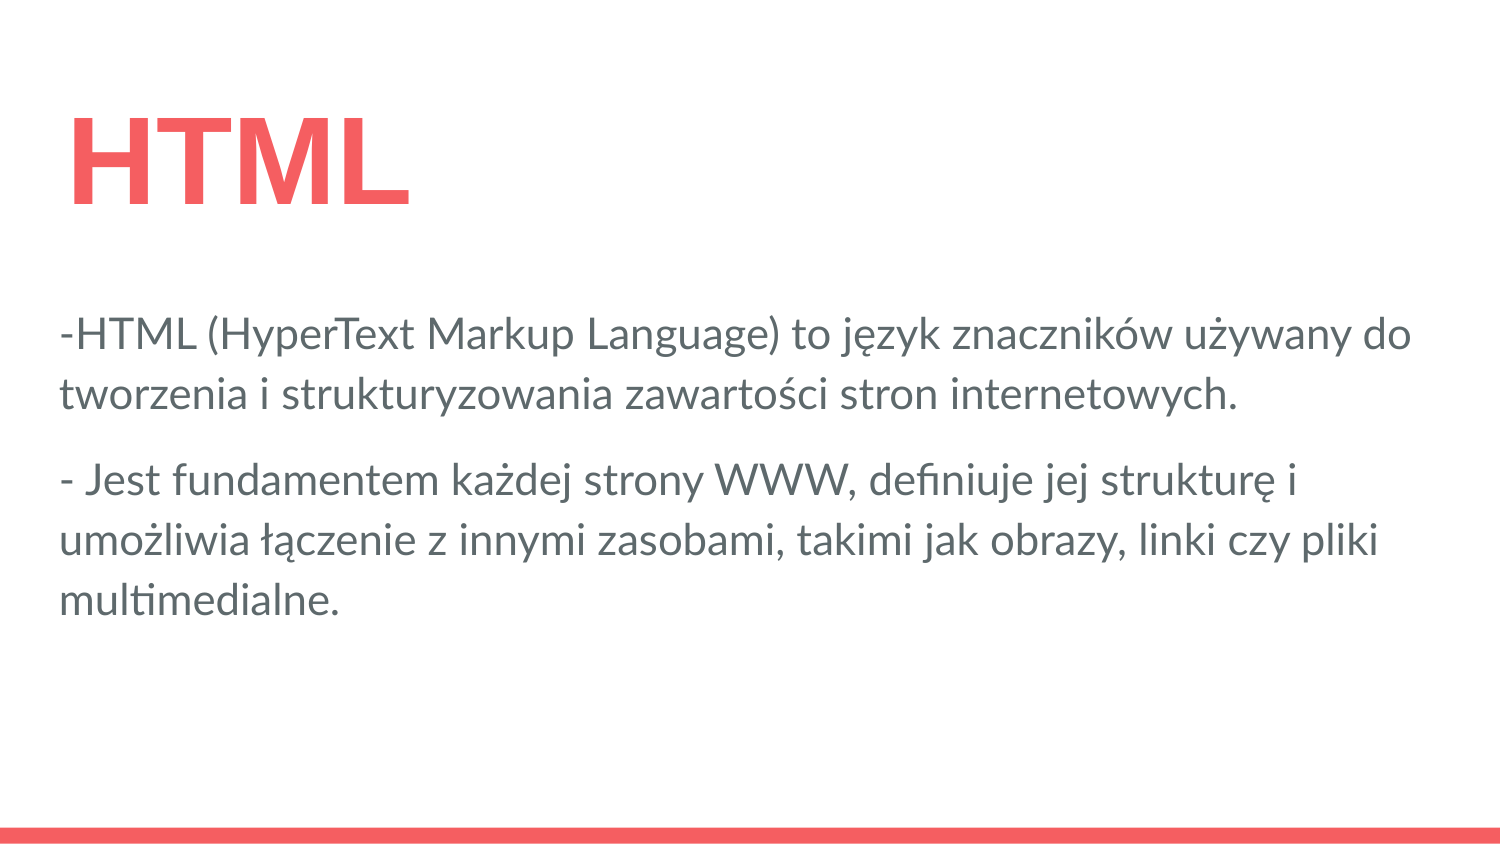

# HTML
-HTML (HyperText Markup Language) to język znaczników używany do tworzenia i strukturyzowania zawartości stron internetowych.
- Jest fundamentem każdej strony WWW, definiuje jej strukturę i umożliwia łączenie z innymi zasobami, takimi jak obrazy, linki czy pliki multimedialne.